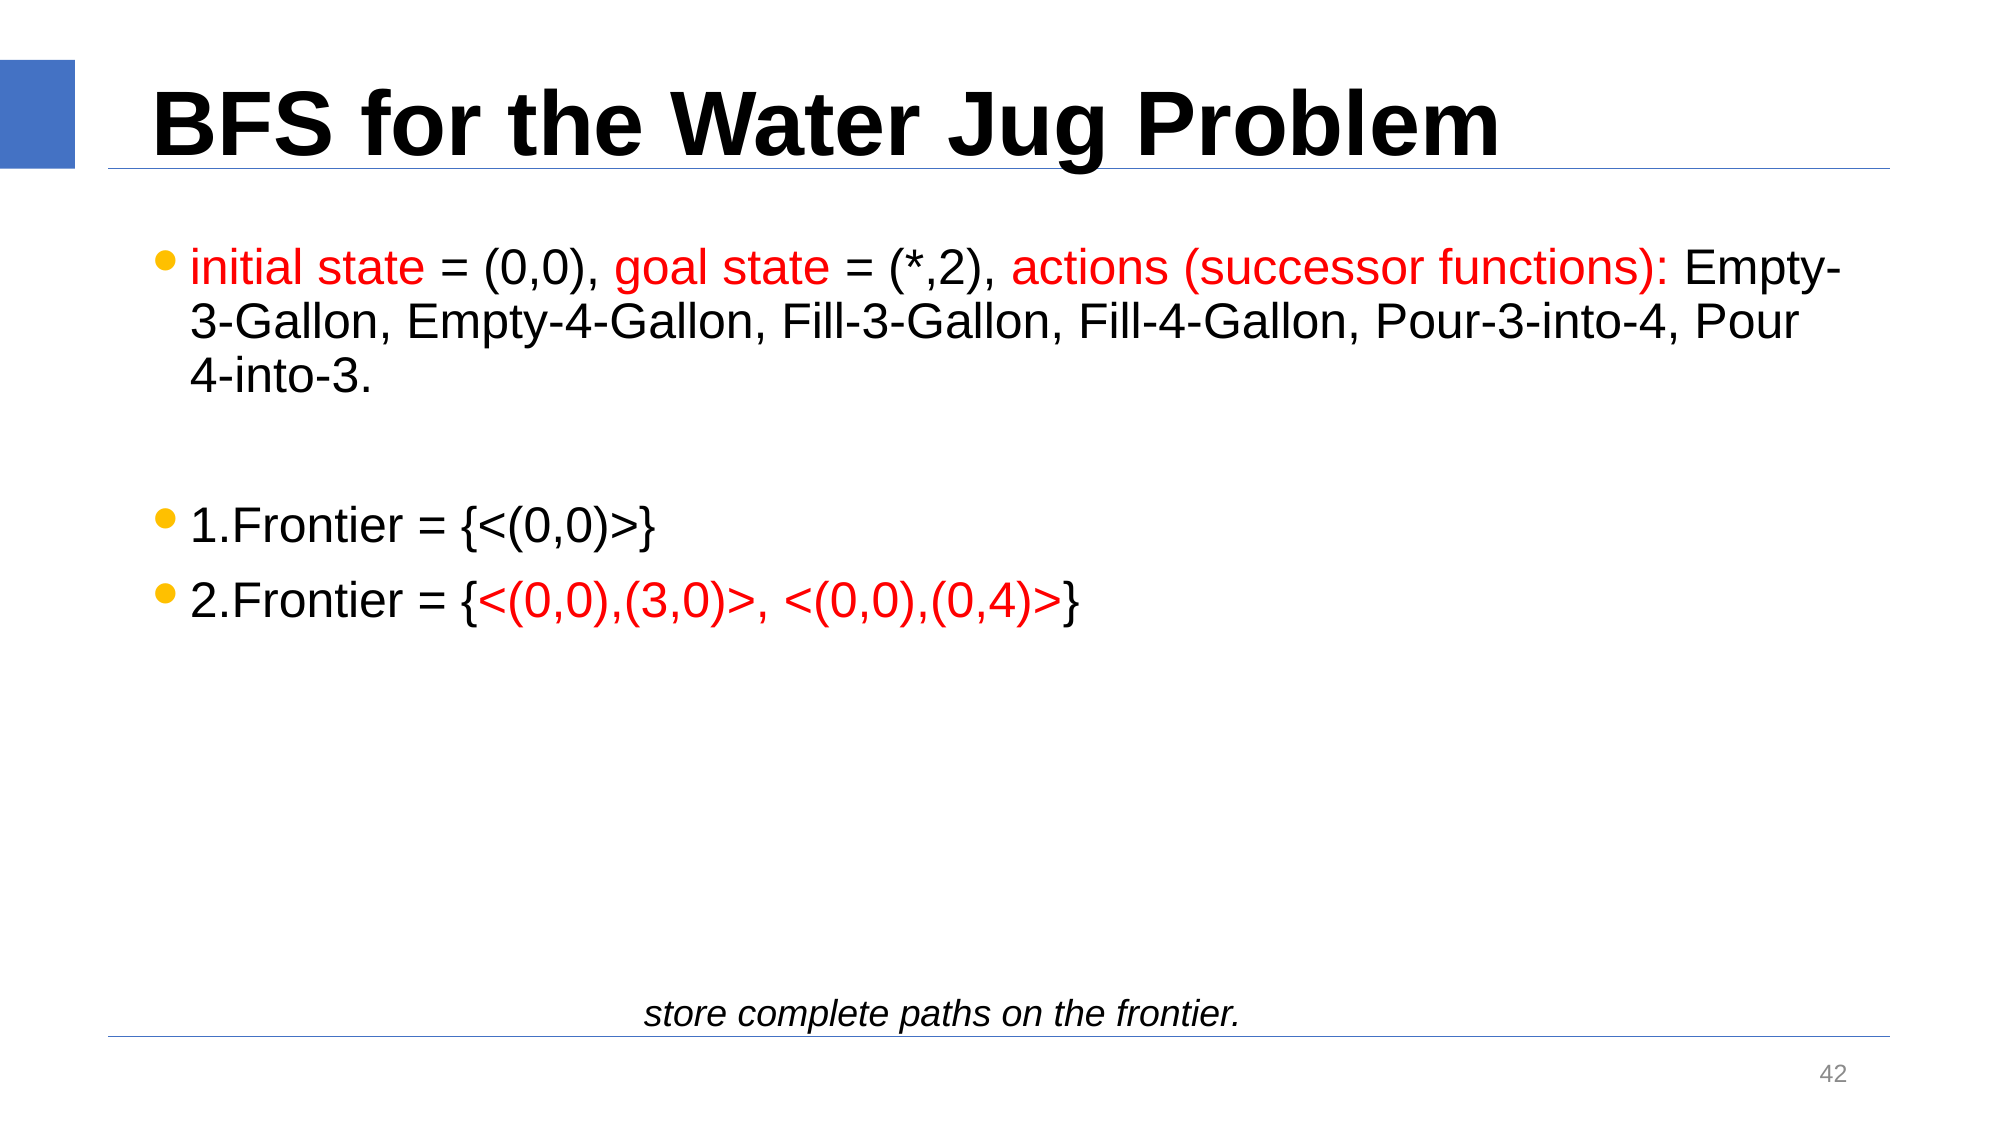

# BFS for the Water Jug Problem
initial state = (0,0), goal state = (*,2), actions (successor functions): Empty-3-Gallon, Empty-4-Gallon, Fill-3-Gallon, Fill-4-Gallon, Pour-3-into-4, Pour 4-into-3.

1.Frontier = {<(0,0)>}
2.Frontier = {<(0,0),(3,0)>, <(0,0),(0,4)>}

store complete paths on the frontier.
42